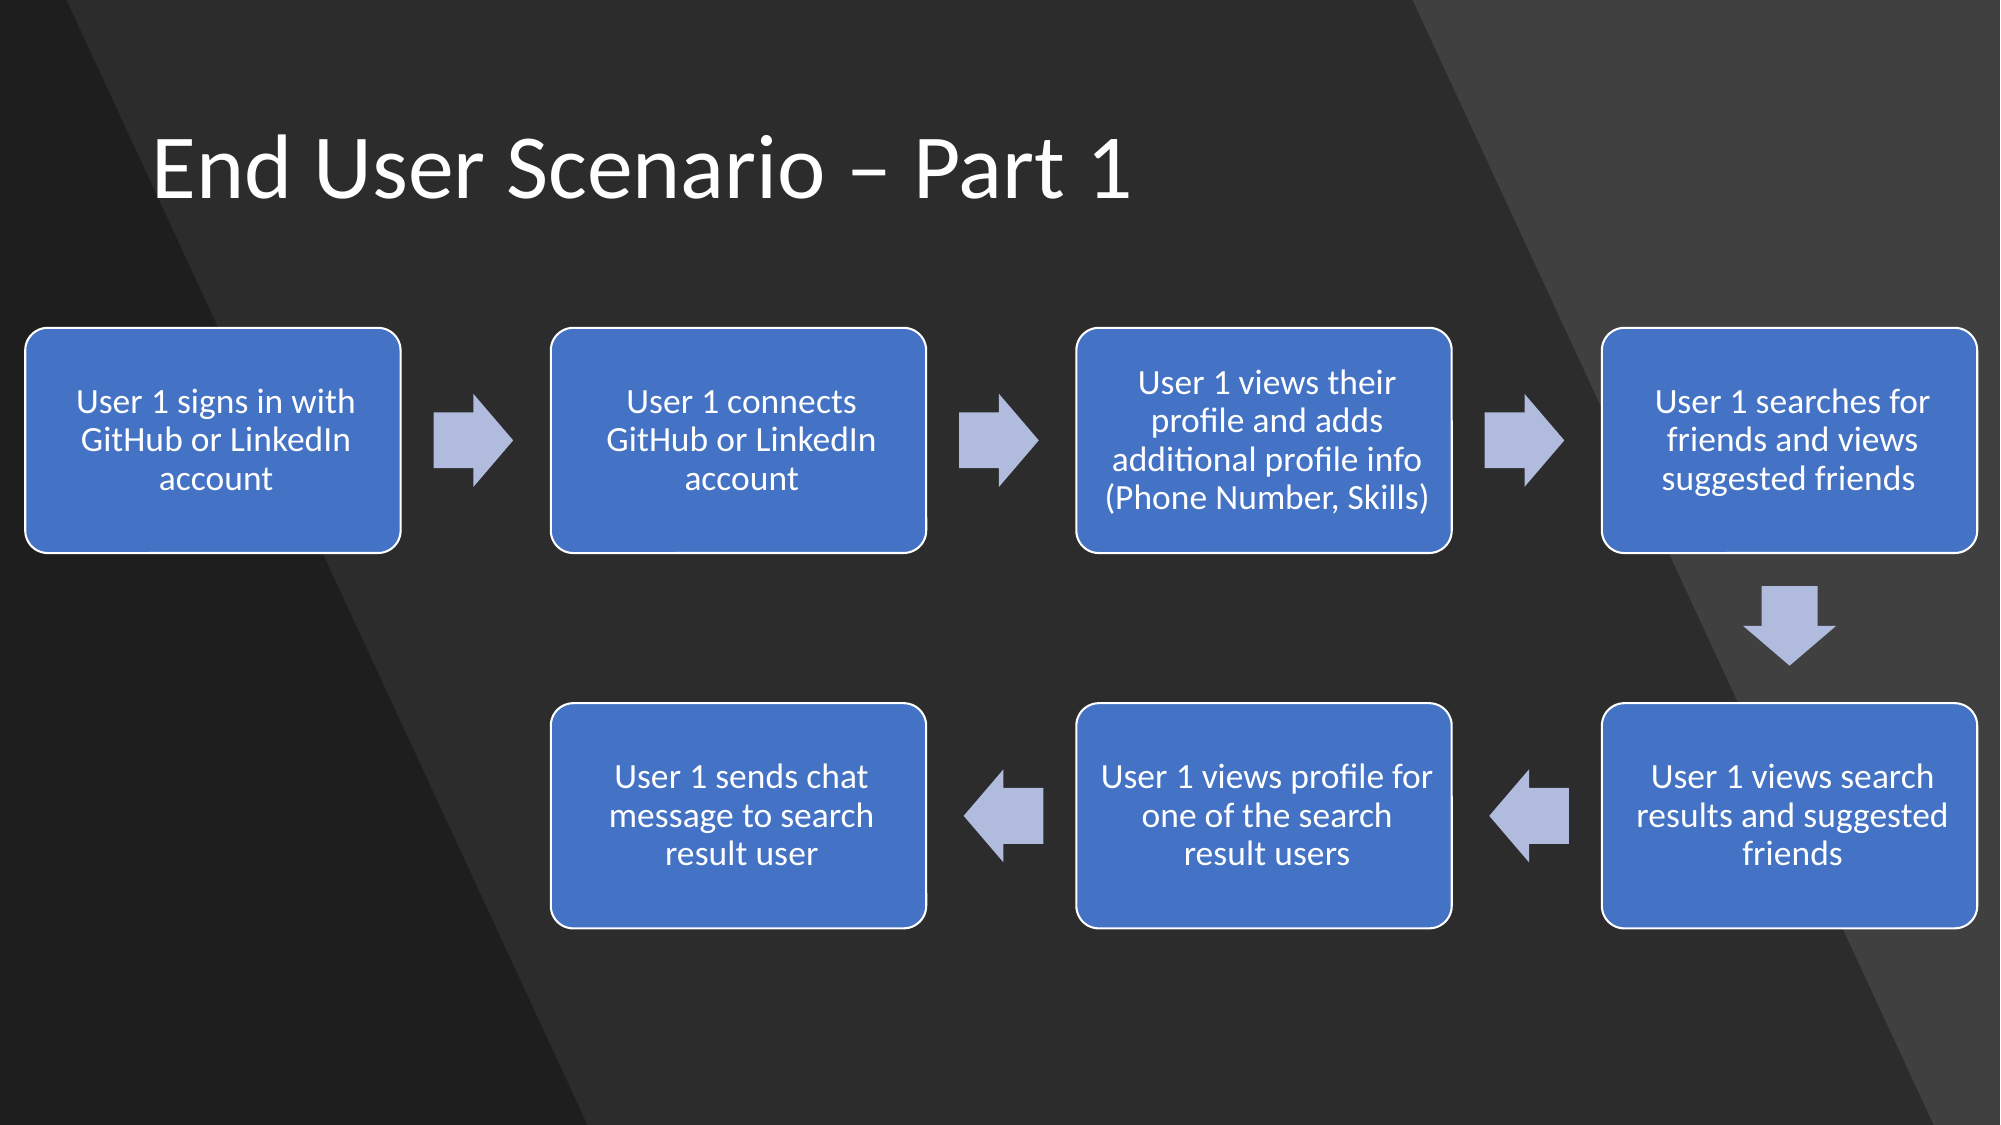

# End User Scenario – Part 1
User 1 signs in with GitHub or LinkedIn account

User 1 connects GitHub or LinkedIn account

User 1 views their profile and adds additional profile info (Phone Number, Skills)

User 1 searches for friends and views suggested friends

User 1 views search results and suggested friends

User 1 views profile for one of the search result users

User 1 sends chat message to search result user